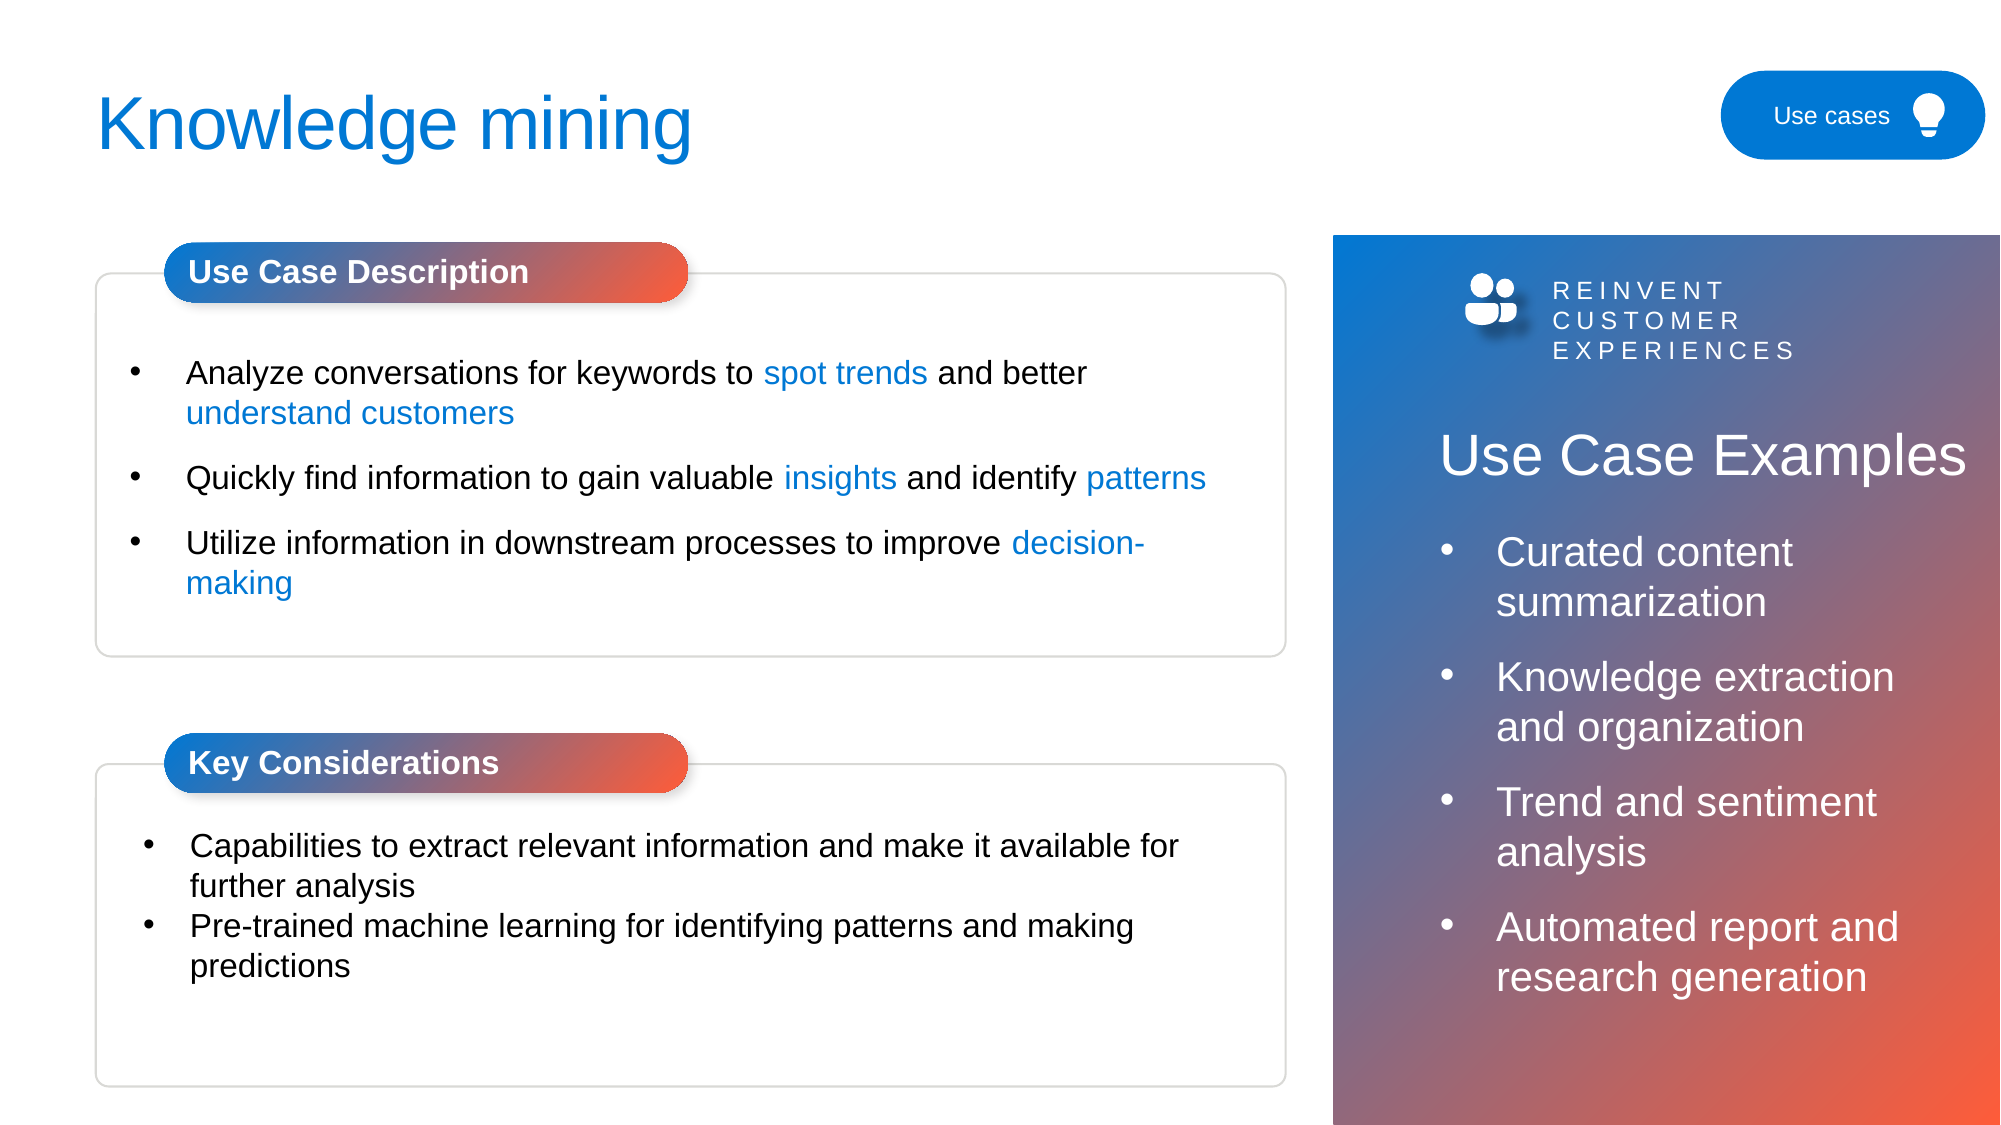

Use cases

# Knowledge mining

Use Case Description

REINVENT CUSTOMER EXPERIENCES
Analyze conversations for keywords to spot trends and better understand customers
Quickly find information to gain valuable insights and identify patterns
Utilize information in downstream processes to improve decision-making
Use Case Examples
Curated content summarization
Knowledge extraction and organization
Trend and sentiment analysis
Automated report and research generation
Key Considerations

Capabilities to extract relevant information and make it available for further analysis
Pre-trained machine learning for identifying patterns and making predictions